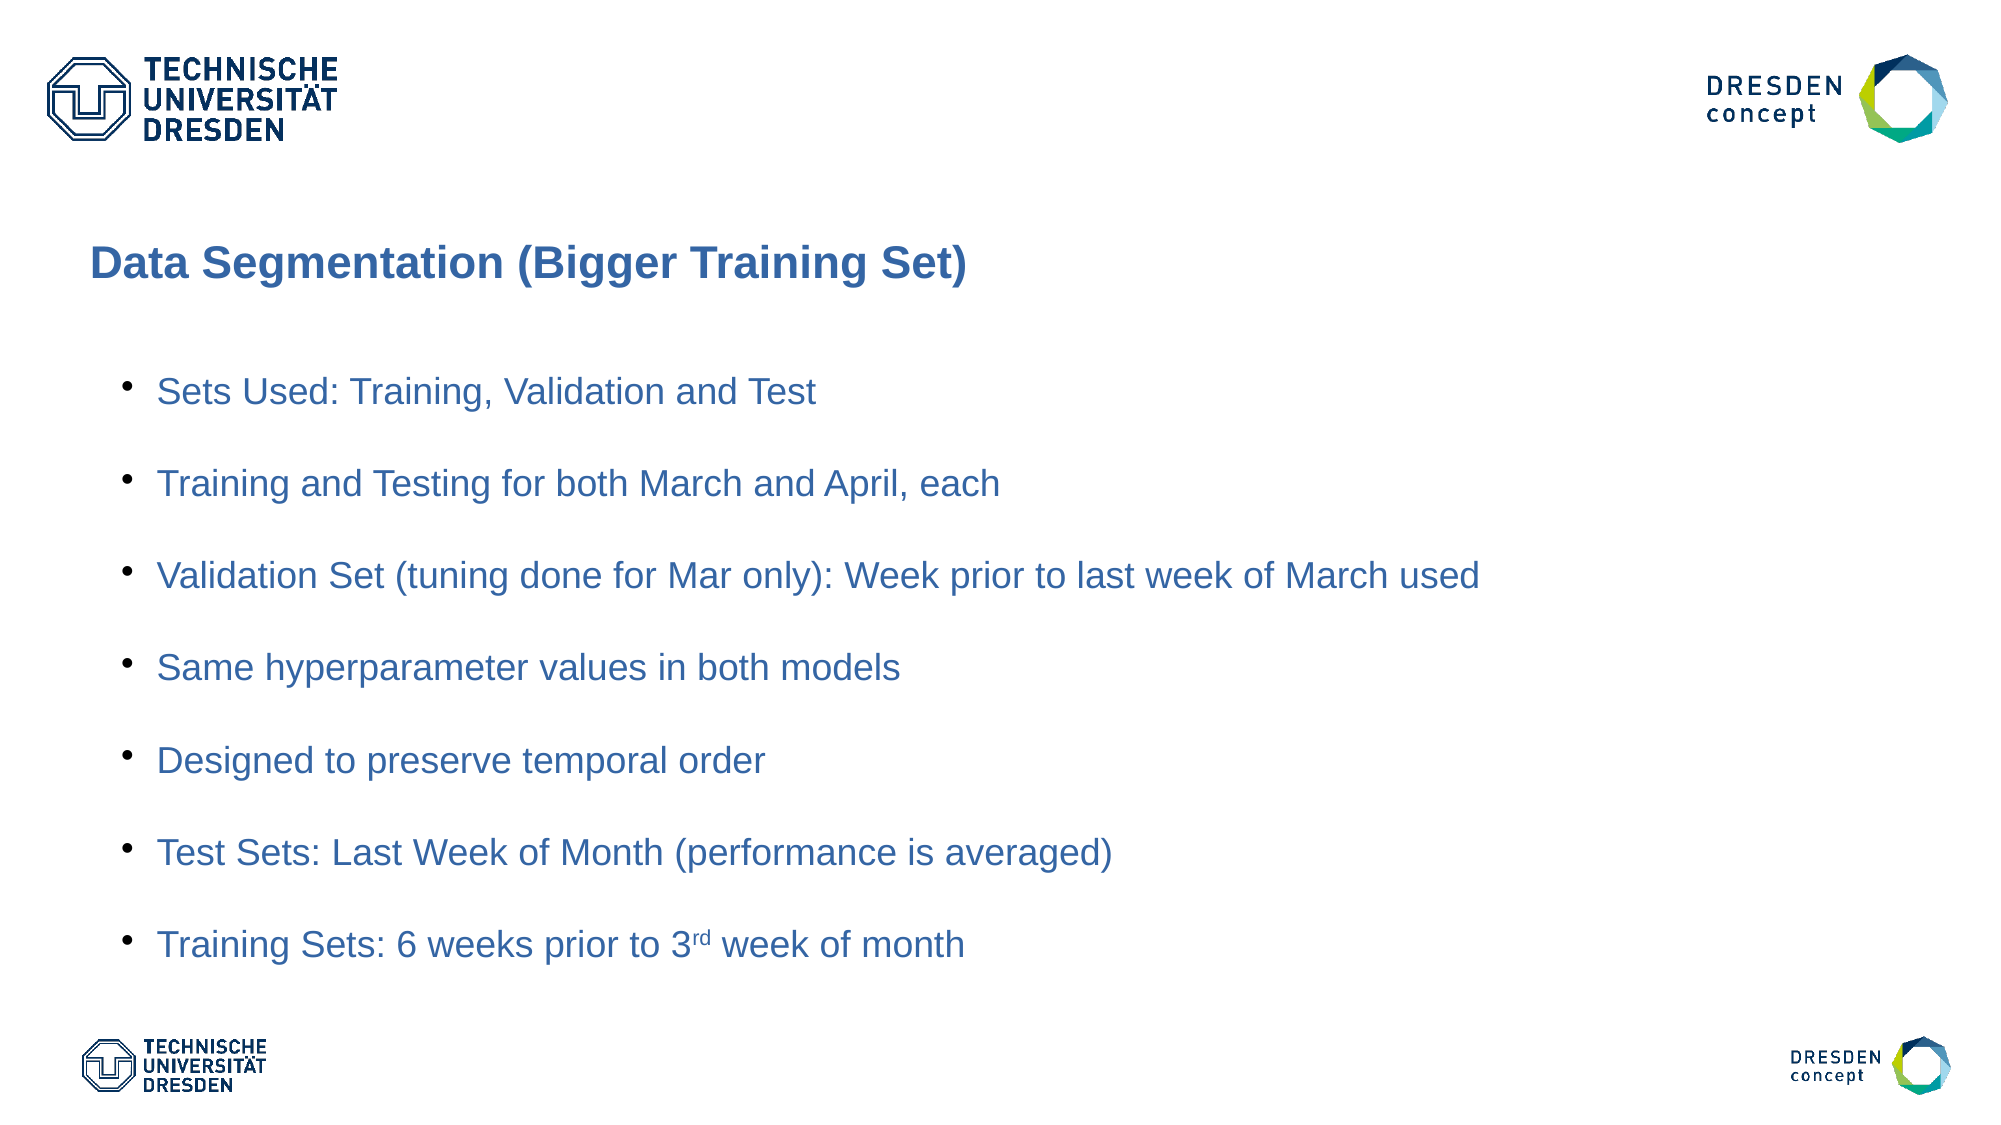

Data Segmentation (Bigger Training Set)
Sets Used: Training, Validation and Test
Training and Testing for both March and April, each
Validation Set (tuning done for Mar only): Week prior to last week of March used
Same hyperparameter values in both models
Designed to preserve temporal order
Test Sets: Last Week of Month (performance is averaged)
Training Sets: 6 weeks prior to 3rd week of month